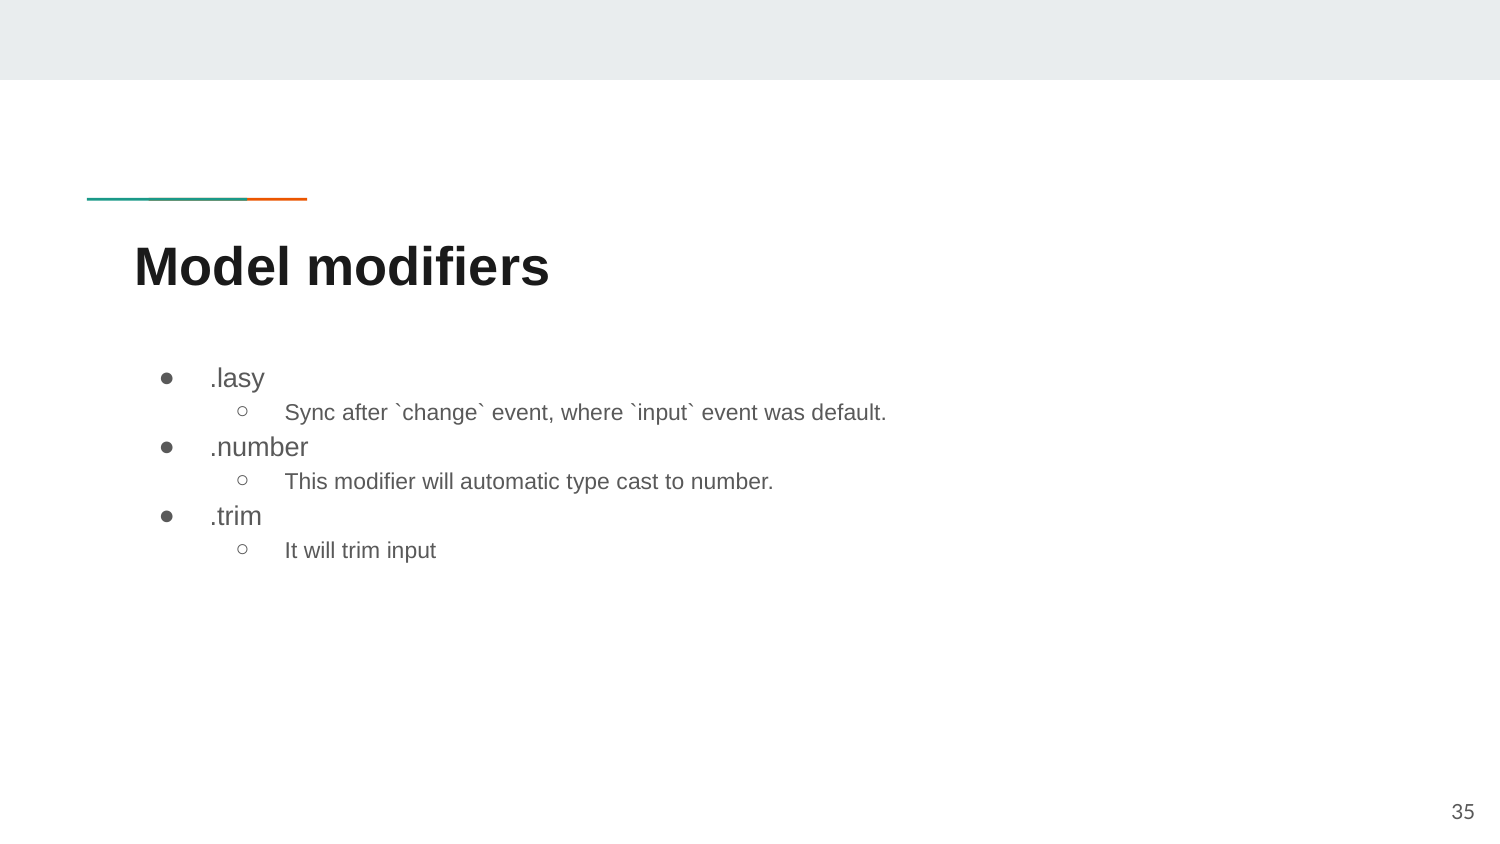

# Model modifiers
.lasy
Sync after `change` event, where `input` event was default.
.number
This modifier will automatic type cast to number.
.trim
It will trim input
35